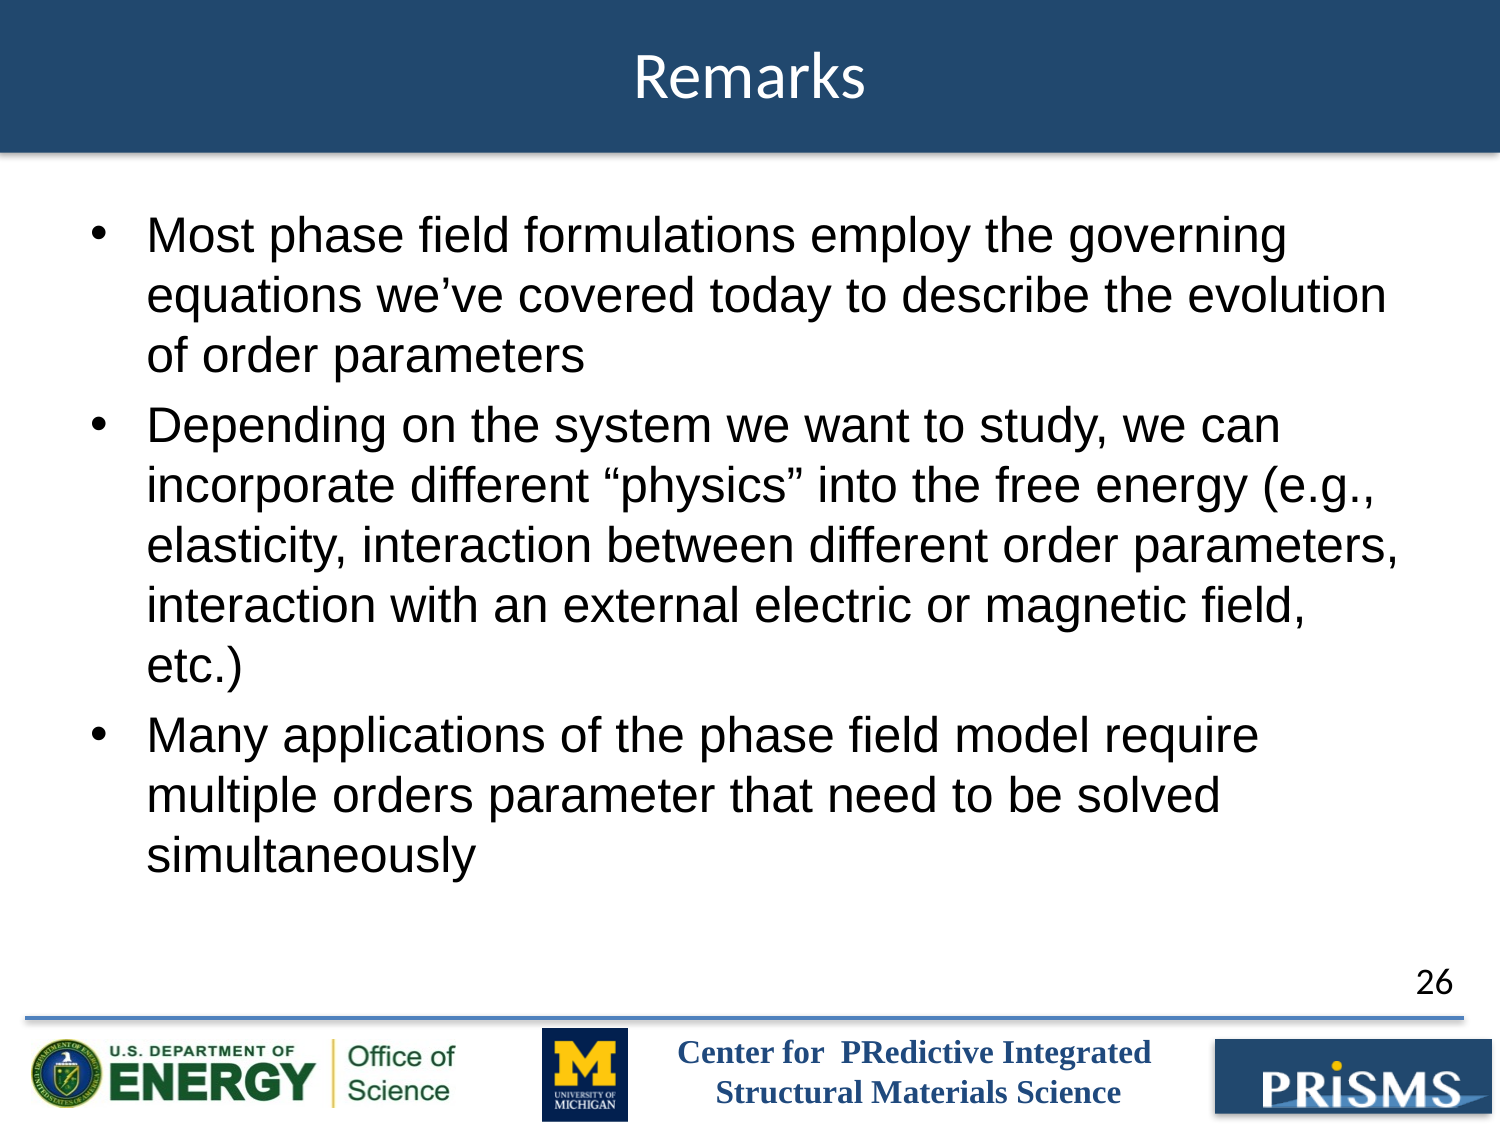

# Remarks
Most phase field formulations employ the governing equations we’ve covered today to describe the evolution of order parameters
Depending on the system we want to study, we can incorporate different “physics” into the free energy (e.g., elasticity, interaction between different order parameters, interaction with an external electric or magnetic field, etc.)
Many applications of the phase field model require multiple orders parameter that need to be solved simultaneously
26